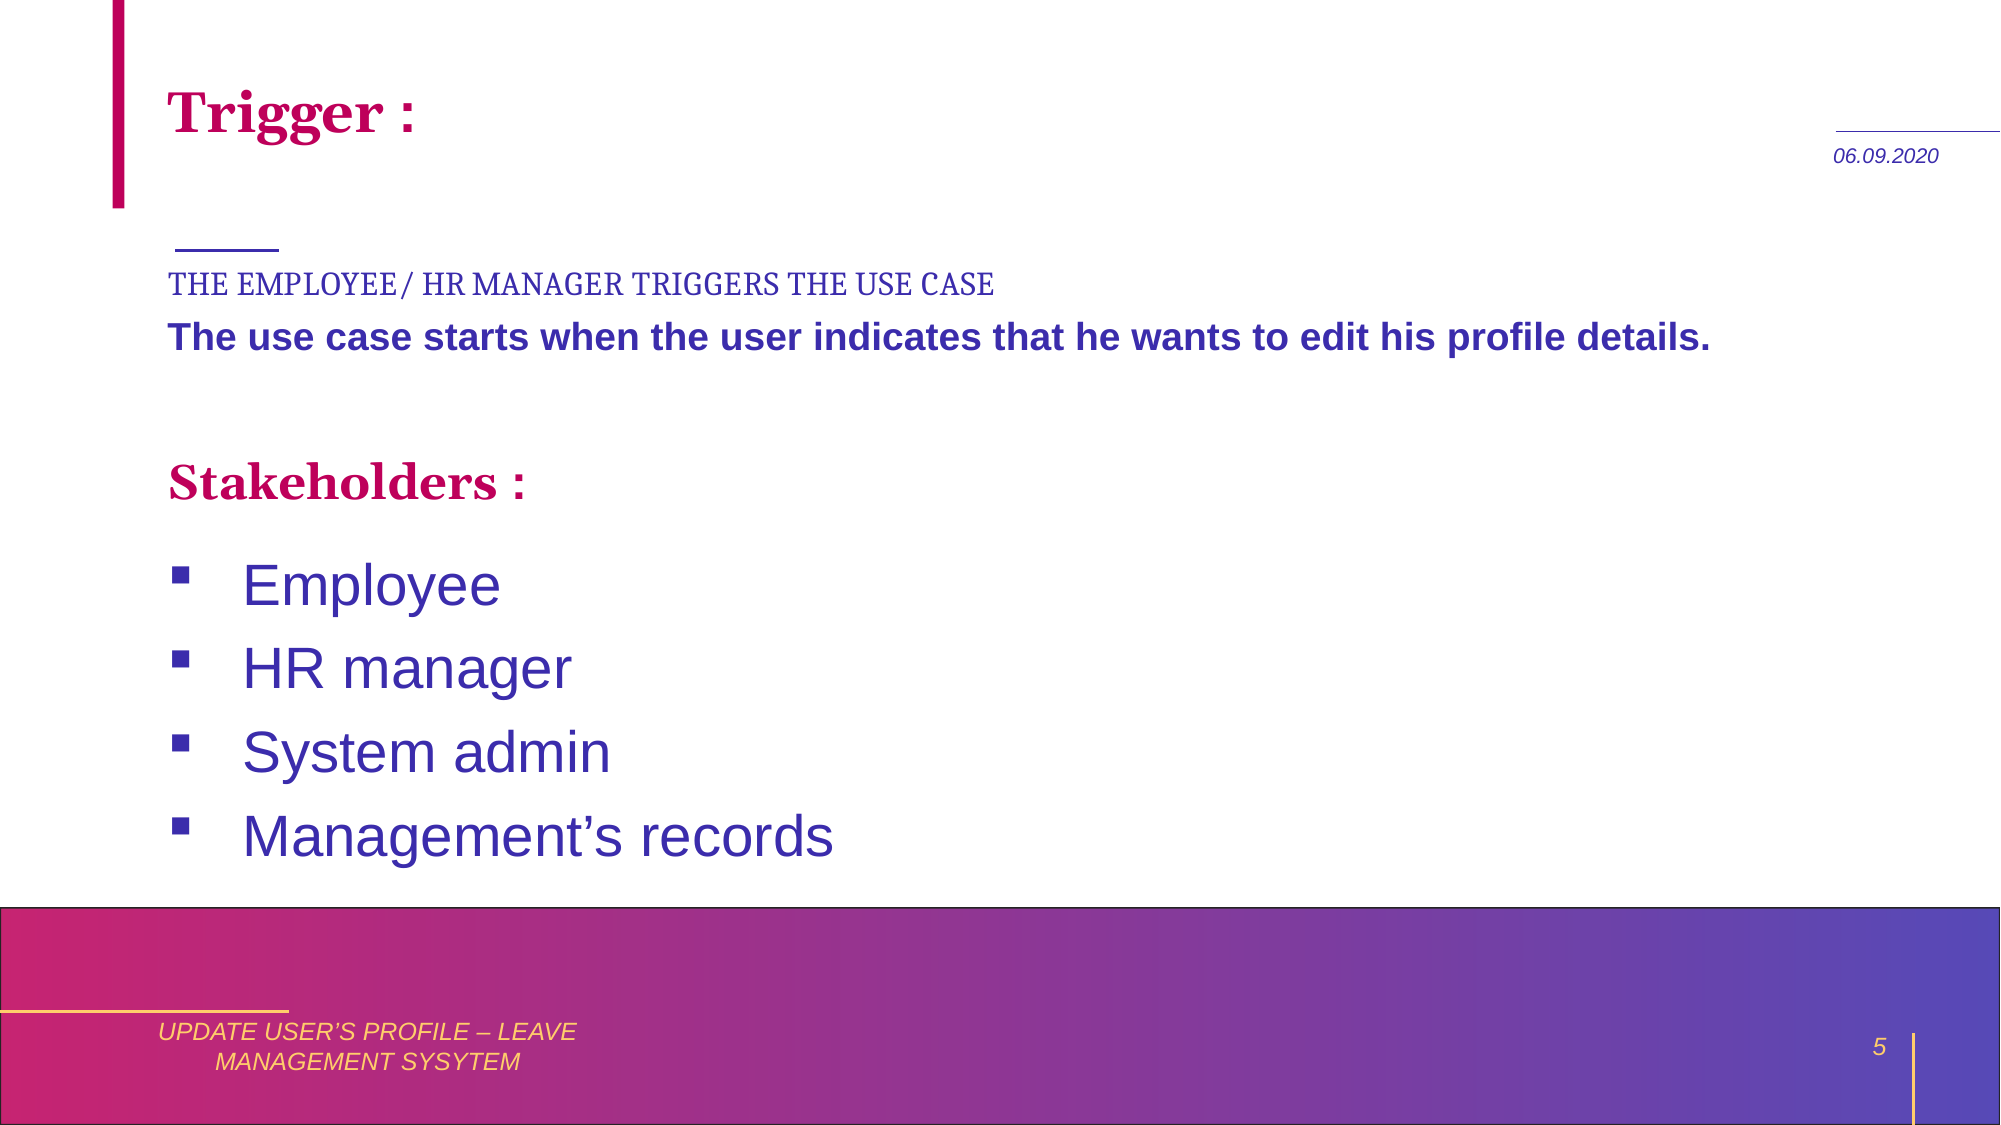

# Trigger :
06.09.2020
THE EMPLOYEE/ HR MANAGER TRIGGERS THE USE CASE
The use case starts when the user indicates that he wants to edit his profile details.
Stakeholders :
Employee
HR manager
System admin
Management’s records
UPDATE USER’S PROFILE – LEAVE MANAGEMENT SYSYTEM
5